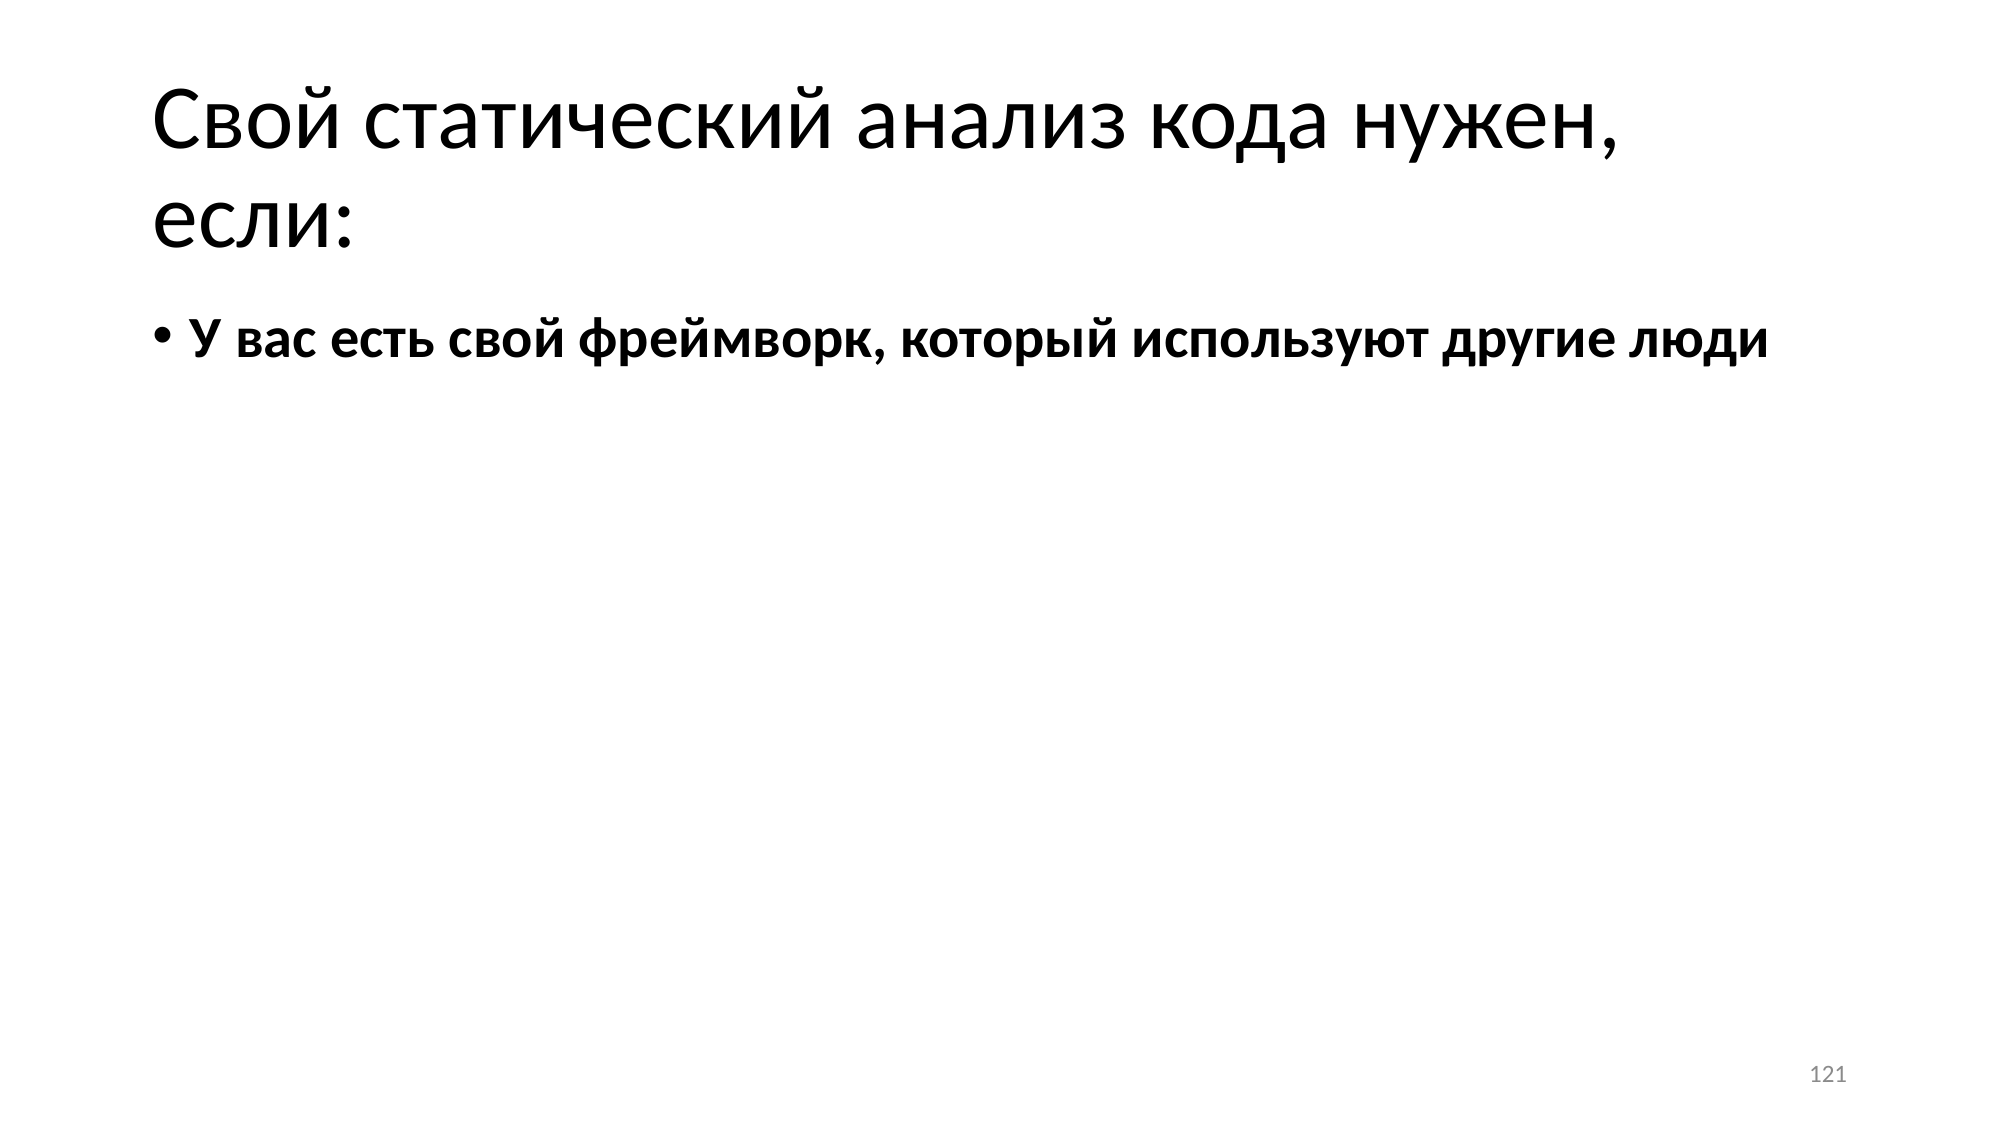

# Свой статический анализ кода нужен, если:
У вас есть свой фреймворк, который используют другие люди

121